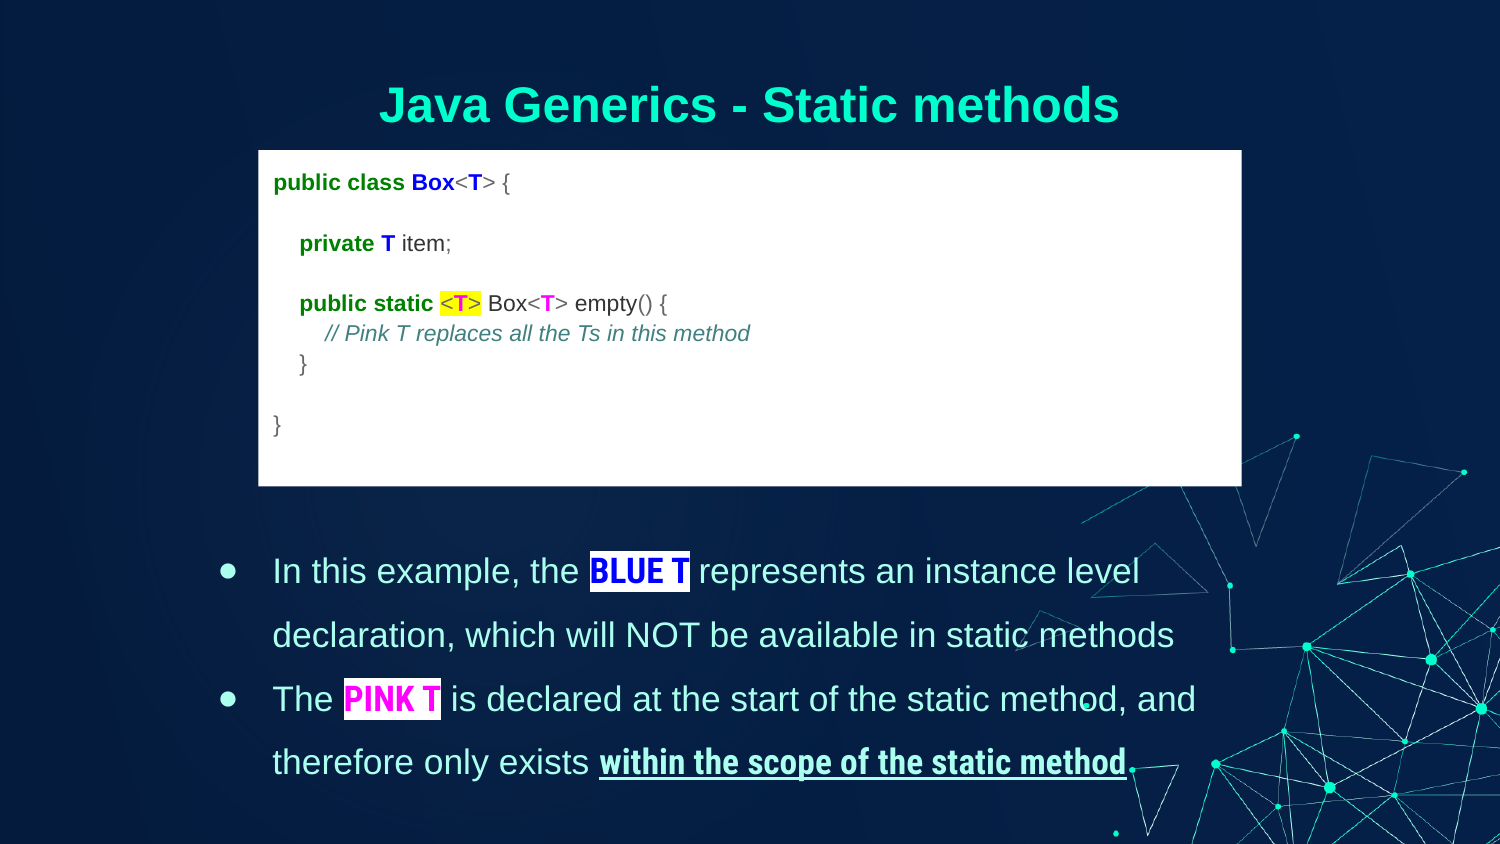

# Java Generics - Static methods

public class Box<T> {

    private T item;

    public static <T> Box<T> empty() {
        // Pink T replaces all the Ts in this method
    }

}

In this example, the BLUE T represents an instance level declaration, which will NOT be available in static methods
The PINK T is declared at the start of the static method, and therefore only exists within the scope of the static method